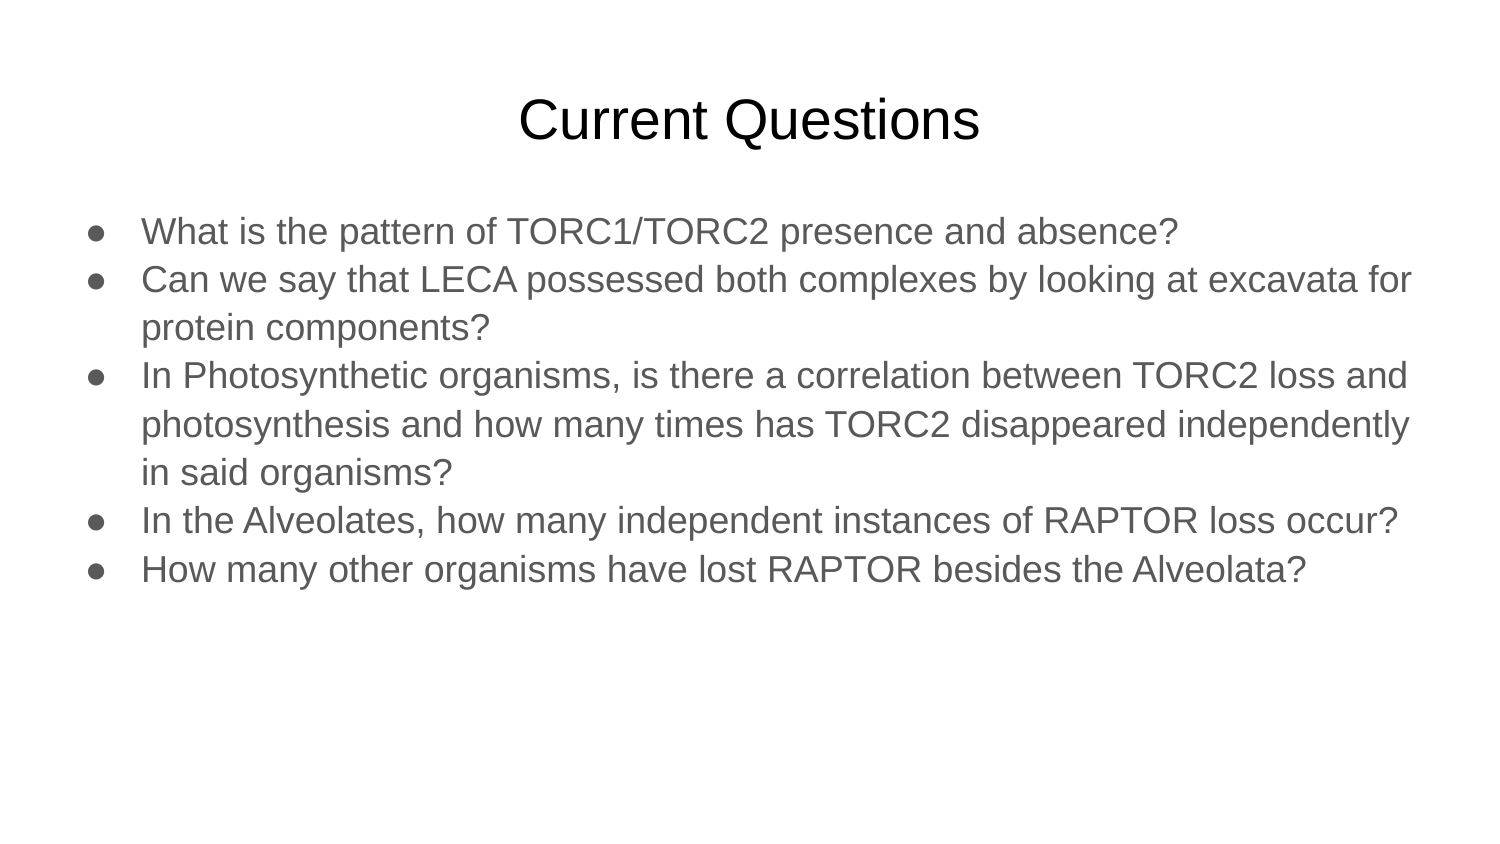

# Current Questions
What is the pattern of TORC1/TORC2 presence and absence?
Can we say that LECA possessed both complexes by looking at excavata for protein components?
In Photosynthetic organisms, is there a correlation between TORC2 loss and photosynthesis and how many times has TORC2 disappeared independently in said organisms?
In the Alveolates, how many independent instances of RAPTOR loss occur?
How many other organisms have lost RAPTOR besides the Alveolata?